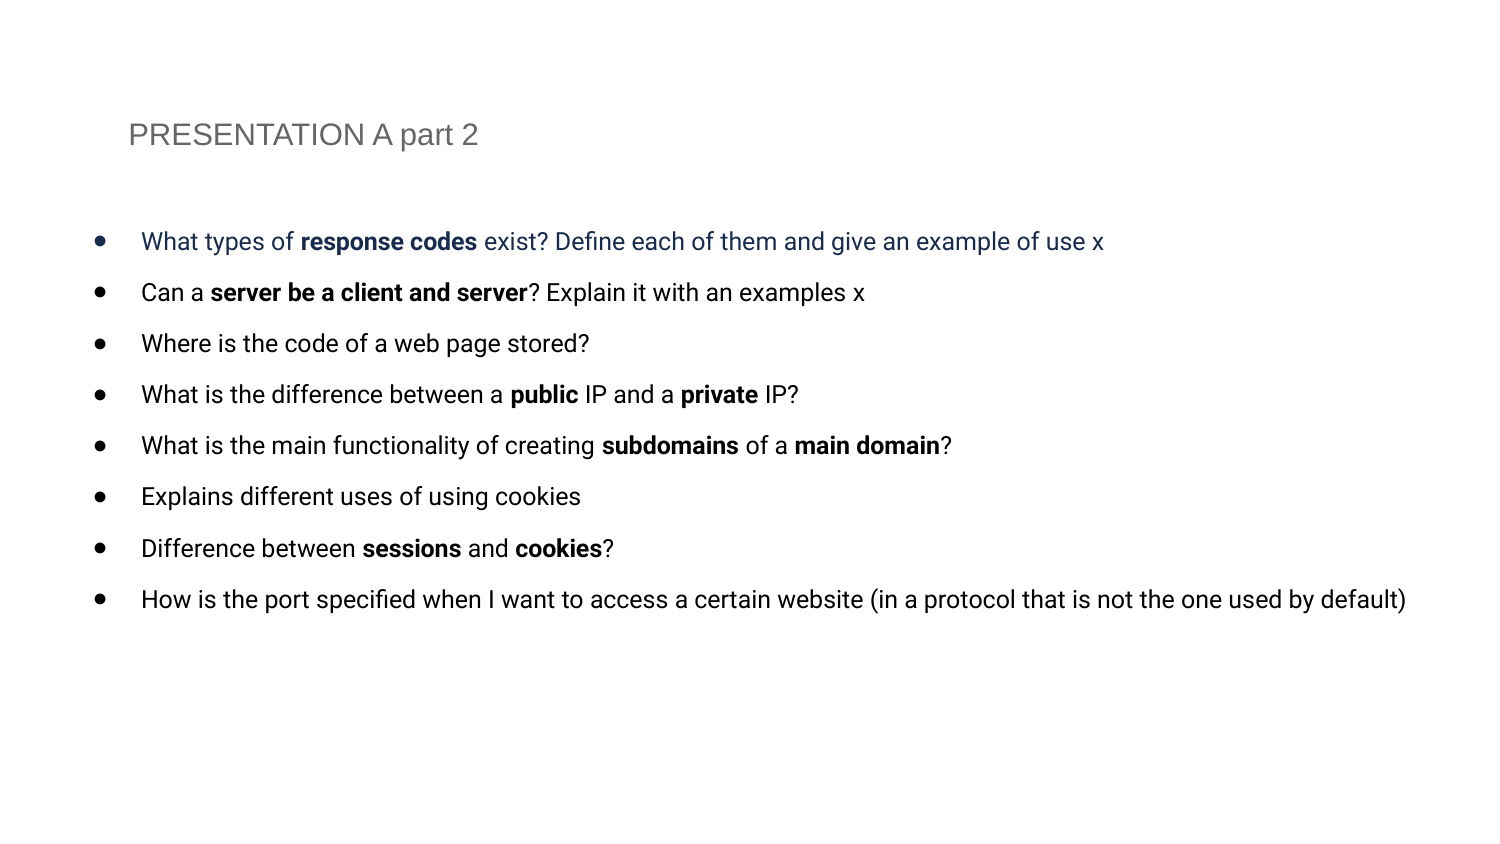

# PRESENTATION A part 2
What types of response codes exist? Define each of them and give an example of use x
Can a server be a client and server? Explain it with an examples x
Where is the code of a web page stored?
What is the difference between a public IP and a private IP?
What is the main functionality of creating subdomains of a main domain?
Explains different uses of using cookies
Difference between sessions and cookies?
How is the port specified when I want to access a certain website (in a protocol that is not the one used by default)